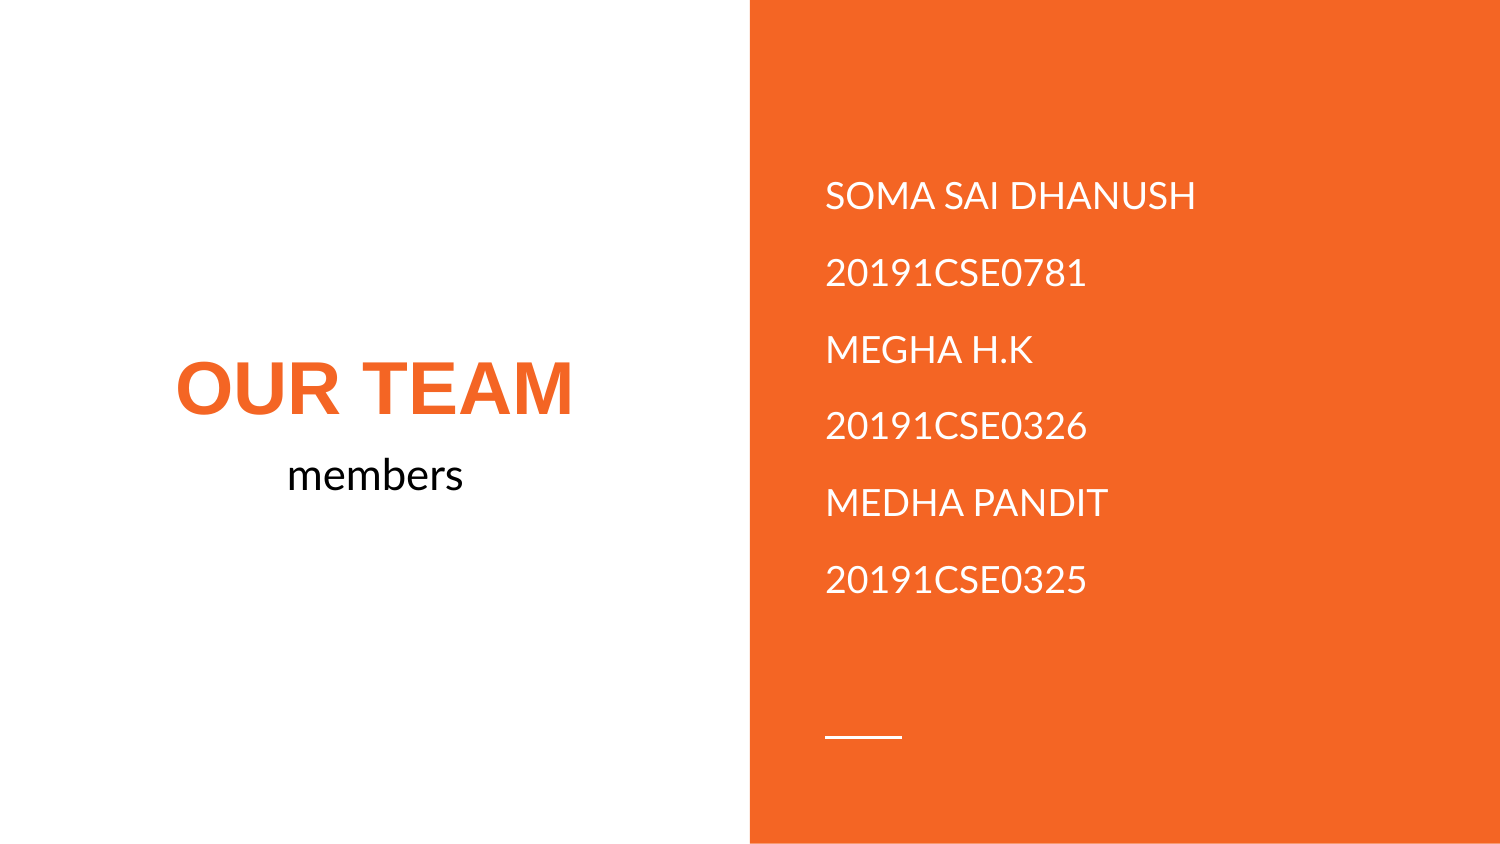

SOMA SAI DHANUSH
20191CSE0781
MEGHA H.K
20191CSE0326
MEDHA PANDIT
20191CSE0325

# OUR TEAM
members